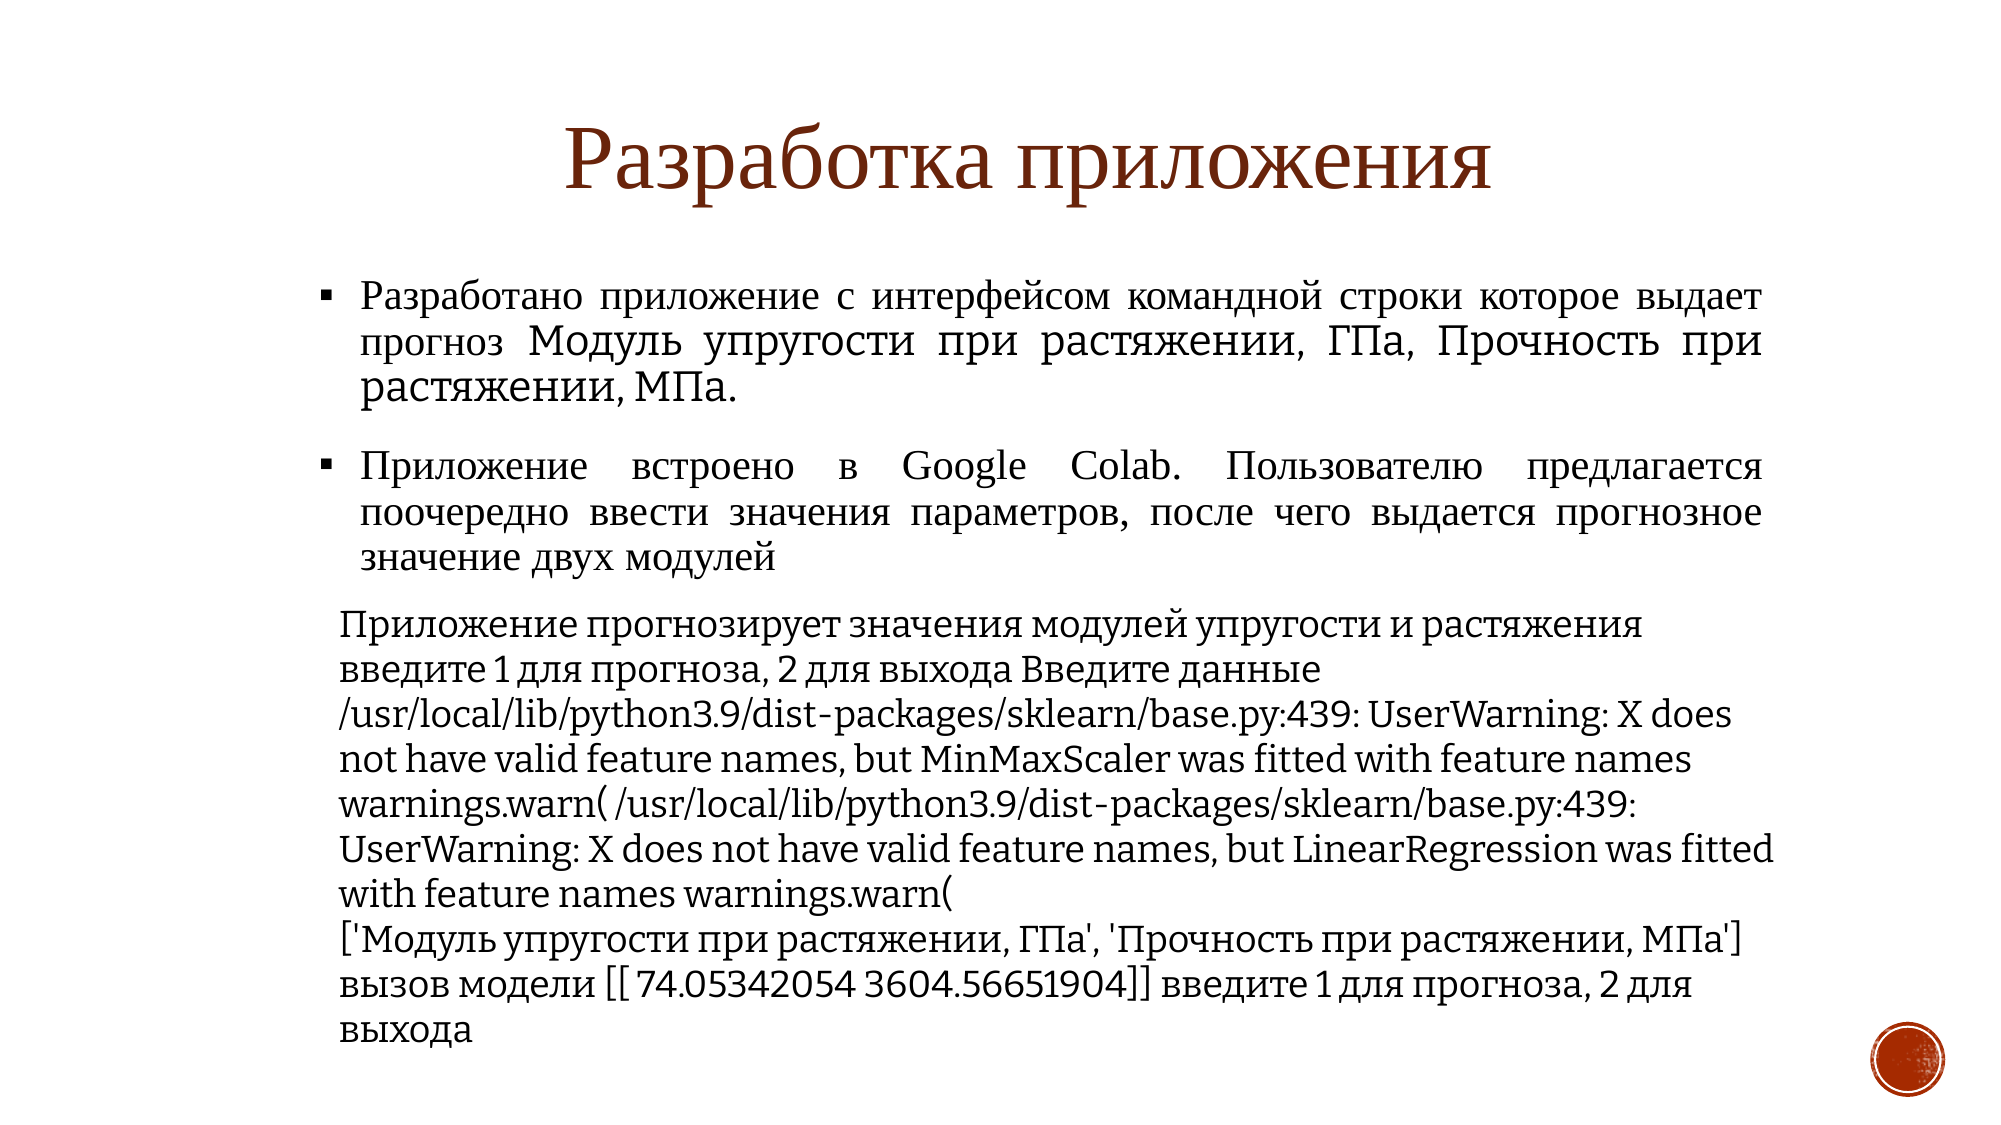

Разработка приложения
Разработано приложение с интерфейсом командной строки которое выдает прогноз Модуль упругости при растяжении, ГПа, Прочность при растяжении, МПа.
Приложение встроено в Google Colab. Пользователю предлагается поочередно ввести значения параметров, после чего выдается прогнозное значение двух модулей

Приложение прогнозирует значения модулей упругости и растяжения введите 1 для прогноза, 2 для выхода Введите данные
/usr/local/lib/python3.9/dist-packages/sklearn/base.py:439: UserWarning: X does not have valid feature names, but MinMaxScaler was fitted with feature names warnings.warn( /usr/local/lib/python3.9/dist-packages/sklearn/base.py:439: UserWarning: X does not have valid feature names, but LinearRegression was fitted with feature names warnings.warn(
['Модуль упругости при растяжении, ГПа', 'Прочность при растяжении, МПа'] вызов модели [[ 74.05342054 3604.56651904]] введите 1 для прогноза, 2 для выхода